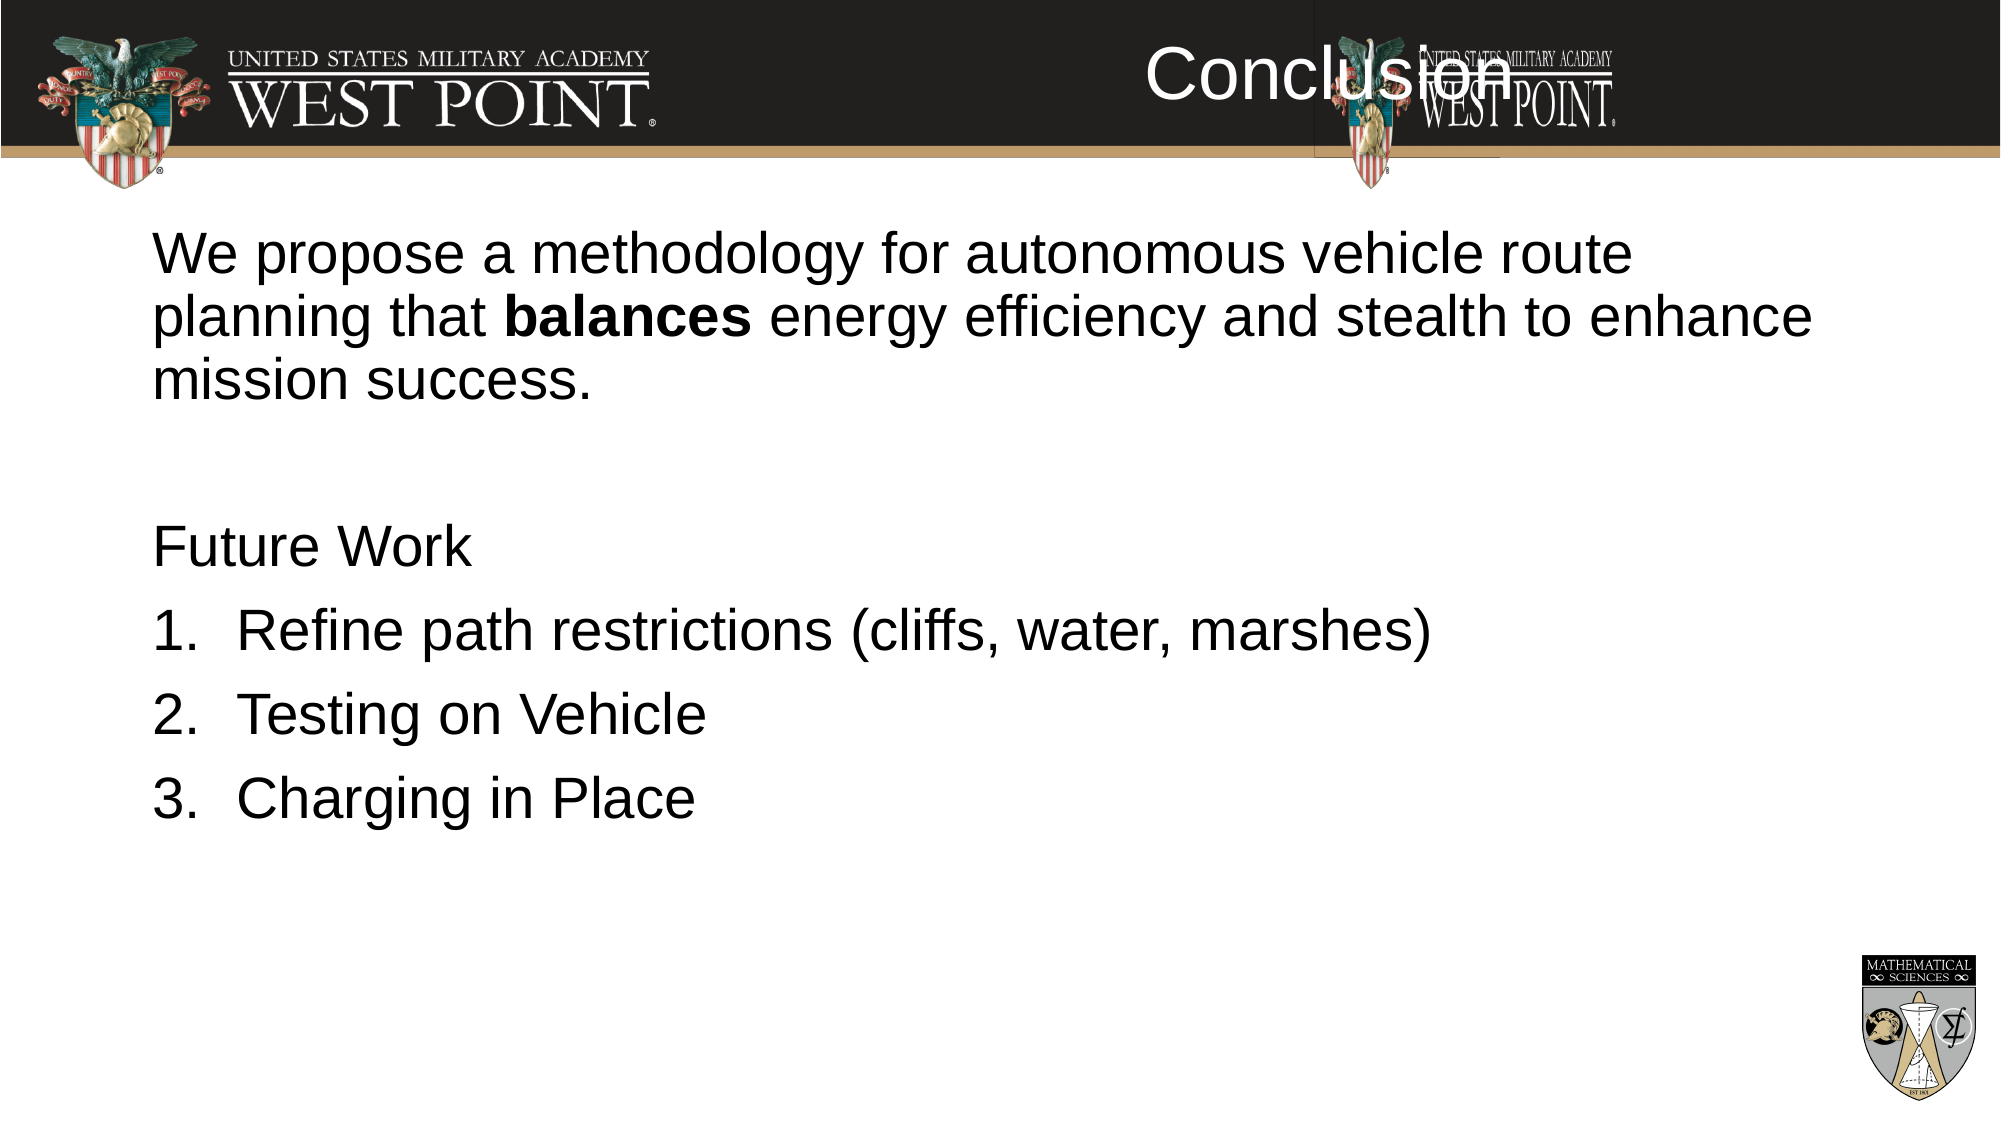

# Conclusion
We propose a methodology for autonomous vehicle route planning that balances energy efficiency and stealth to enhance mission success.

Future Work
Refine path restrictions (cliffs, water, marshes)
Testing on Vehicle
Charging in Place